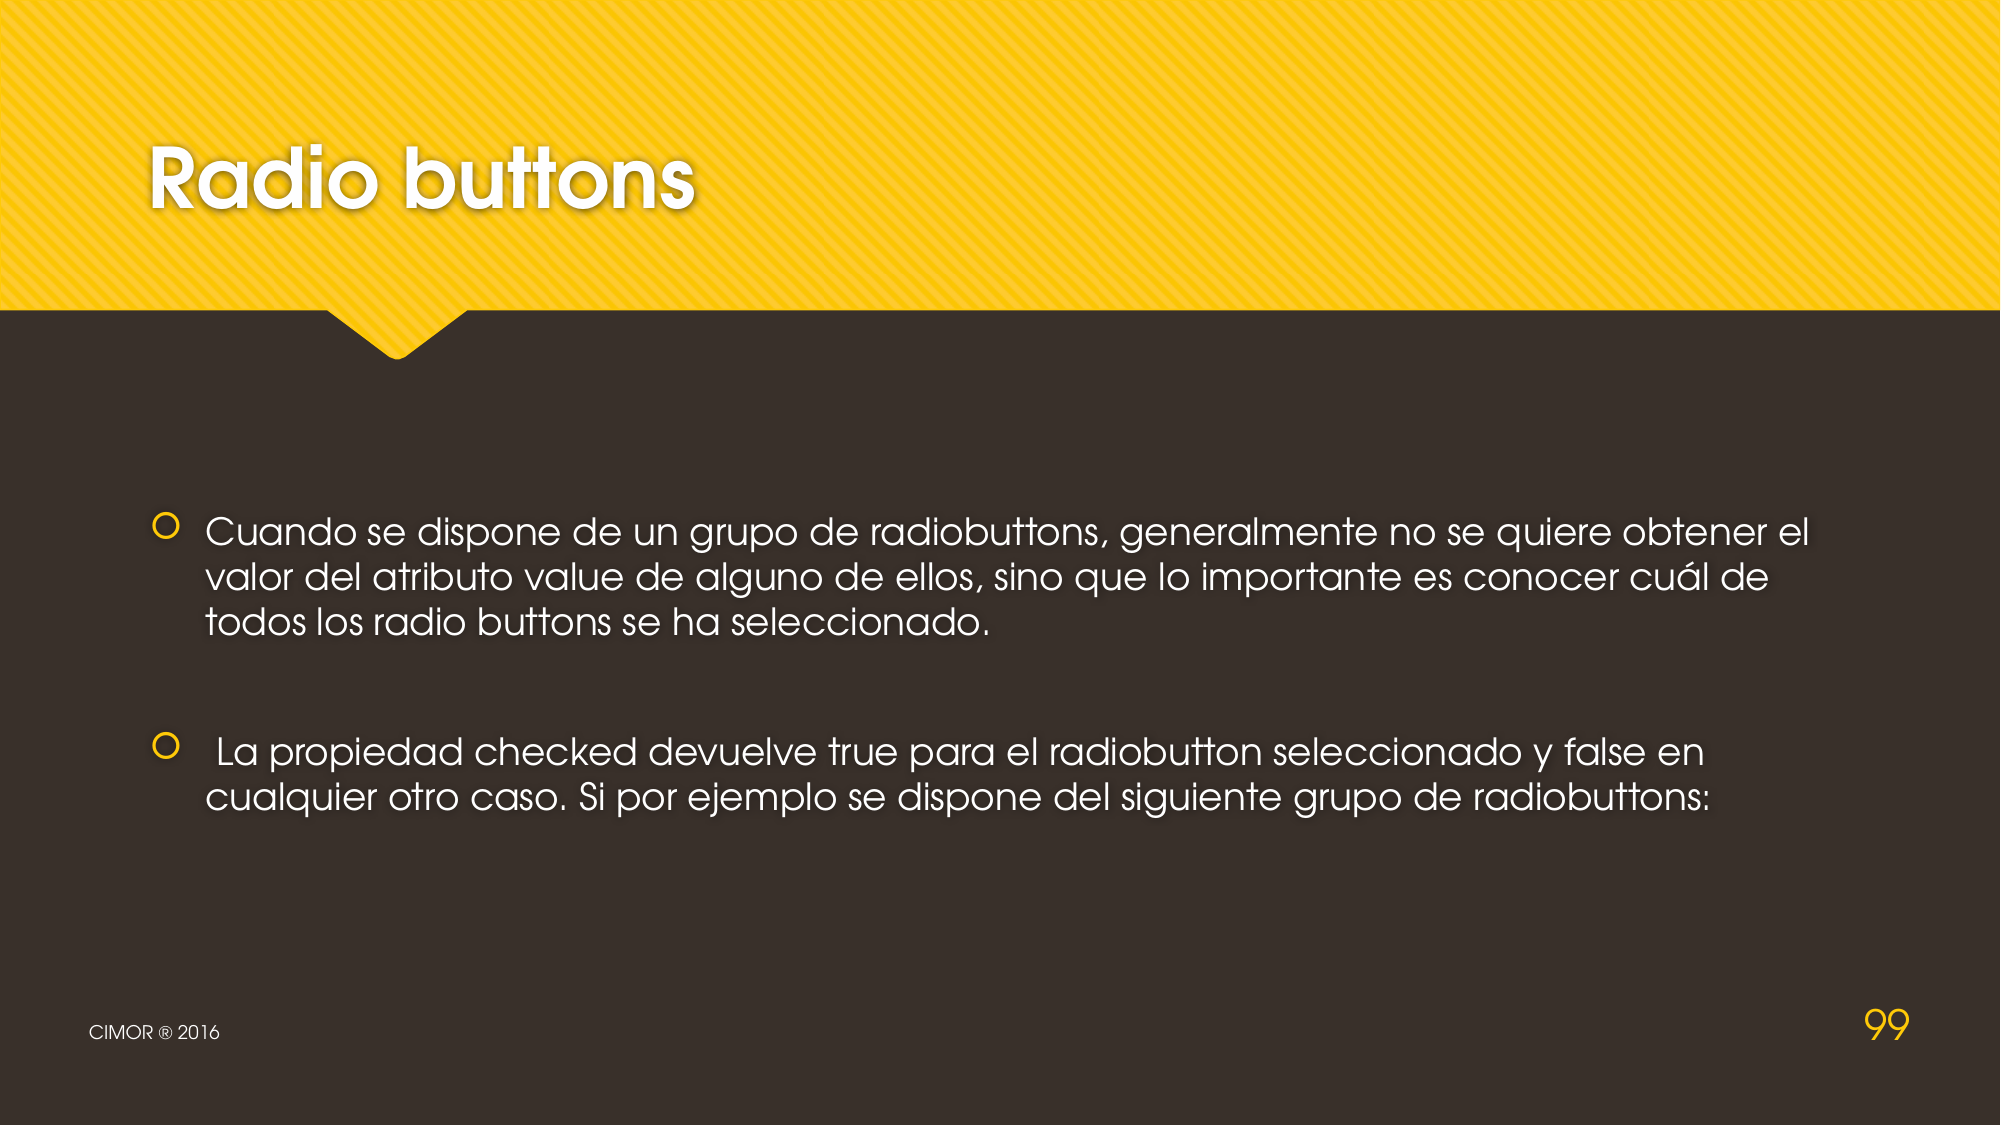

# Radio buttons
Cuando se dispone de un grupo de radiobuttons, generalmente no se quiere obtener el valor del atributo value de alguno de ellos, sino que lo importante es conocer cuál de todos los radio buttons se ha seleccionado.

 La propiedad checked devuelve true para el radiobutton seleccionado y false en cualquier otro caso. Si por ejemplo se dispone del siguiente grupo de radiobuttons:
99
CIMOR ® 2016